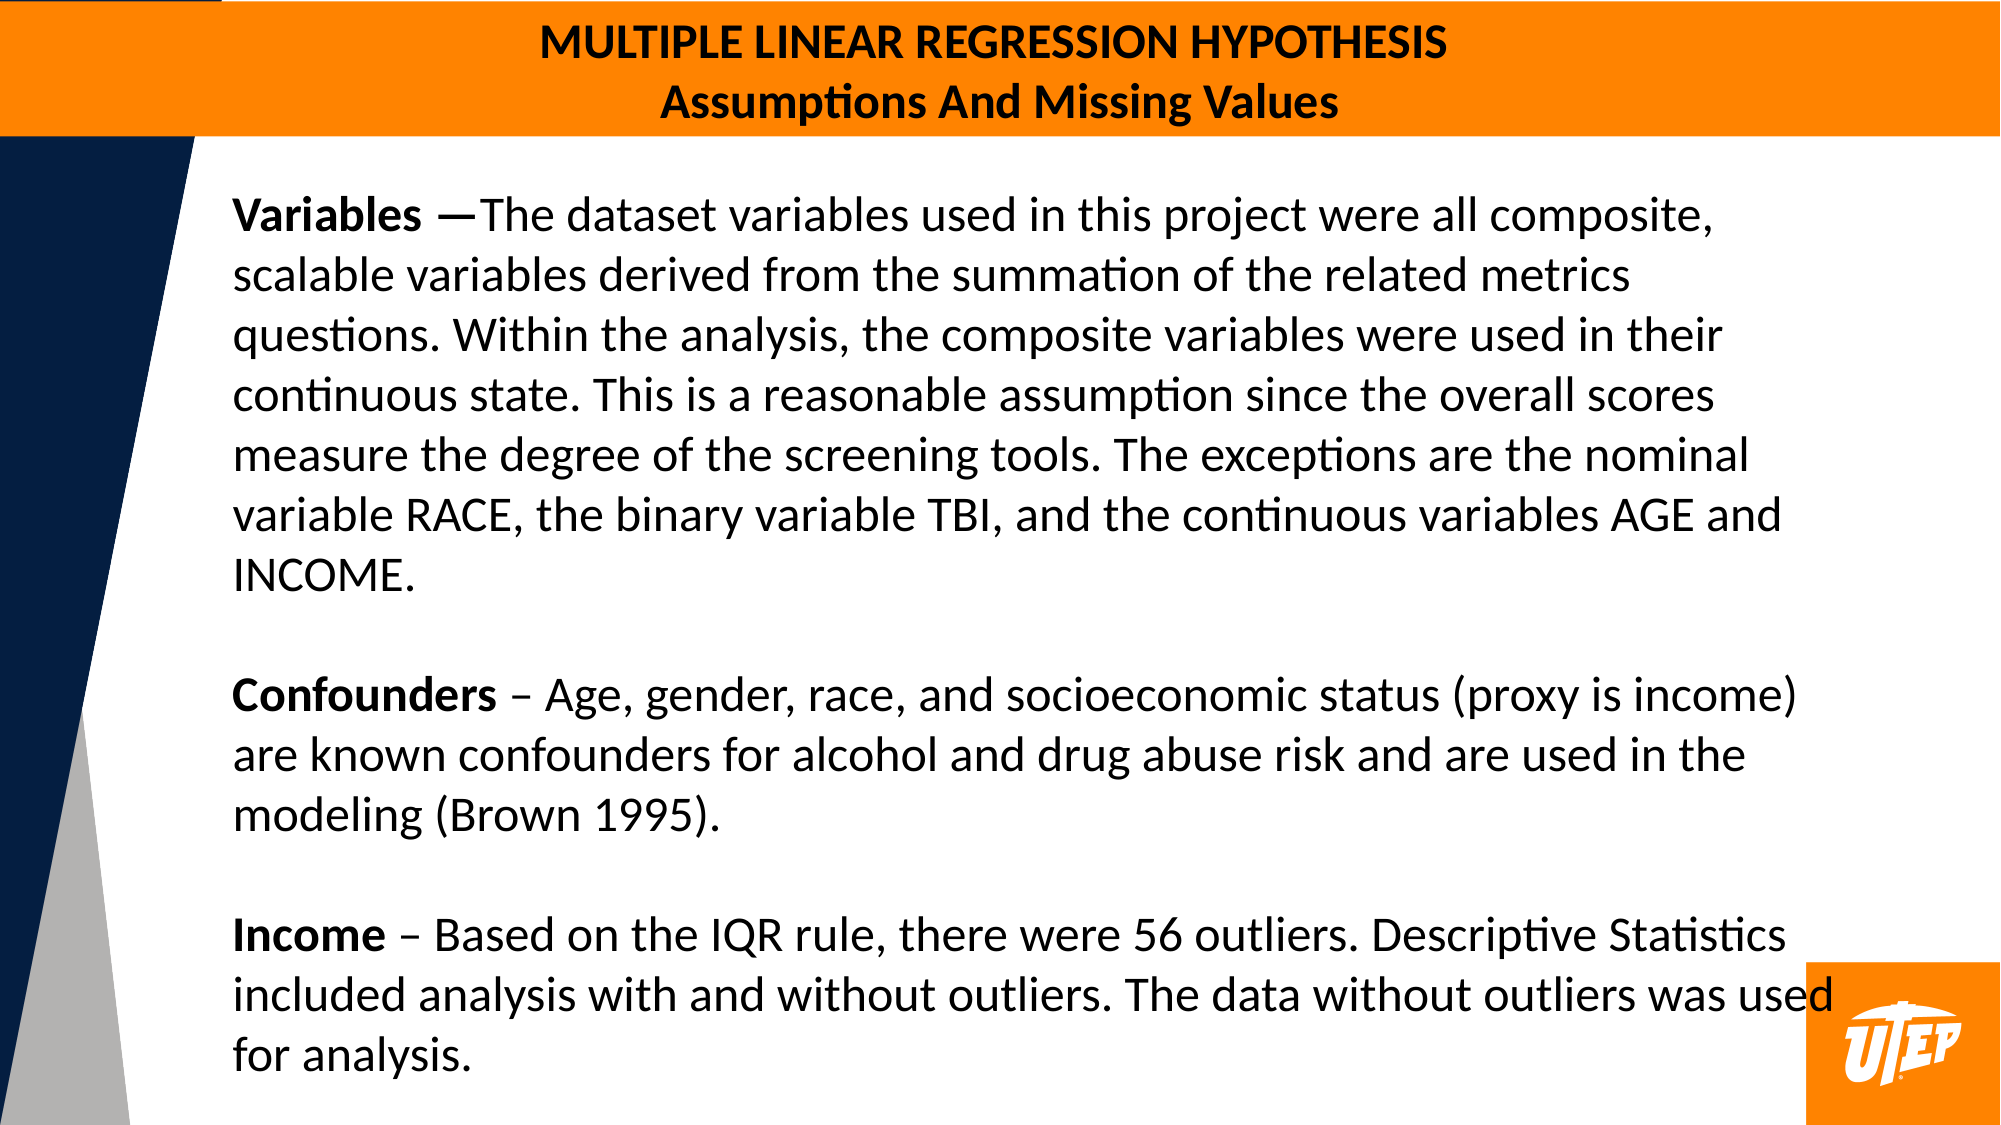

MULTIPLE LINEAR REGRESSION HYPOTHESIS
Assumptions And Missing Values
Variables —The dataset variables used in this project were all composite, scalable variables derived from the summation of the related metrics questions. Within the analysis, the composite variables were used in their continuous state. This is a reasonable assumption since the overall scores measure the degree of the screening tools. The exceptions are the nominal variable RACE, the binary variable TBI, and the continuous variables AGE and INCOME.

Confounders – Age, gender, race, and socioeconomic status (proxy is income) are known confounders for alcohol and drug abuse risk and are used in the modeling (Brown 1995).

Income – Based on the IQR rule, there were 56 outliers. Descriptive Statistics included analysis with and without outliers. The data without outliers was used for analysis.